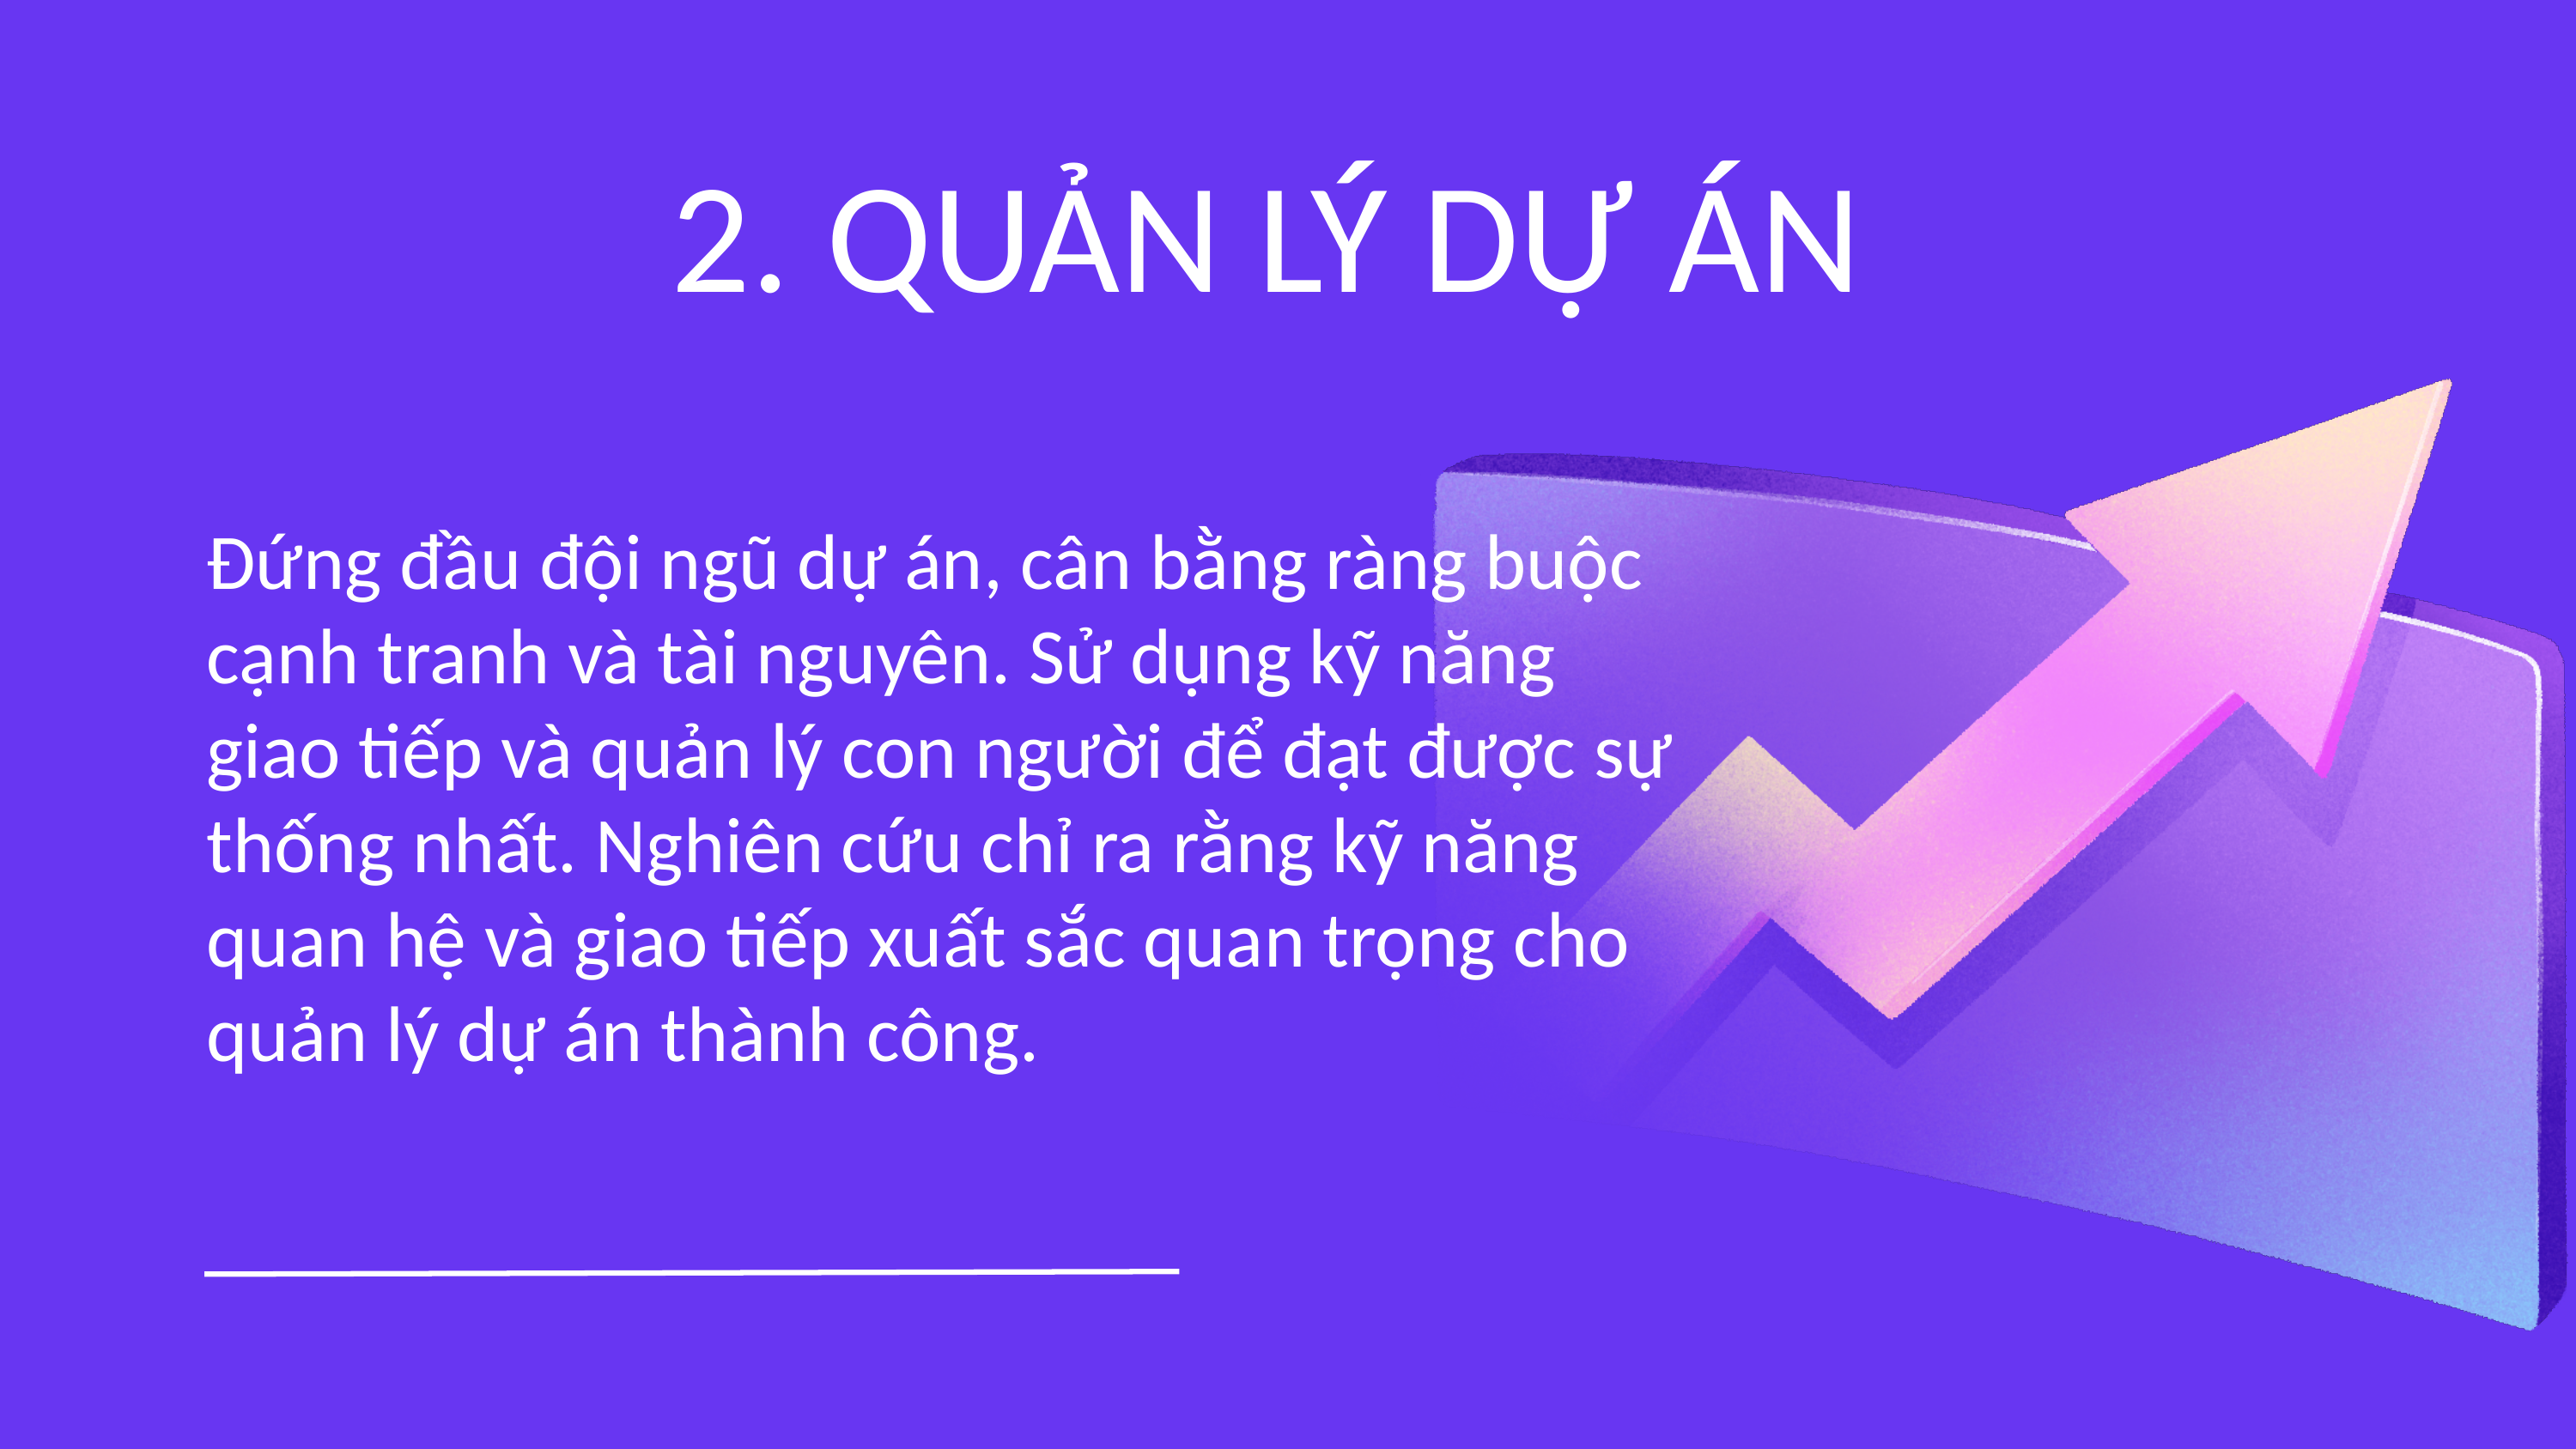

2. QUẢN LÝ DỰ ÁN

Đứng đầu đội ngũ dự án, cân bằng ràng buộc cạnh tranh và tài nguyên. Sử dụng kỹ năng giao tiếp và quản lý con người để đạt được sự thống nhất. Nghiên cứu chỉ ra rằng kỹ năng quan hệ và giao tiếp xuất sắc quan trọng cho quản lý dự án thành công.